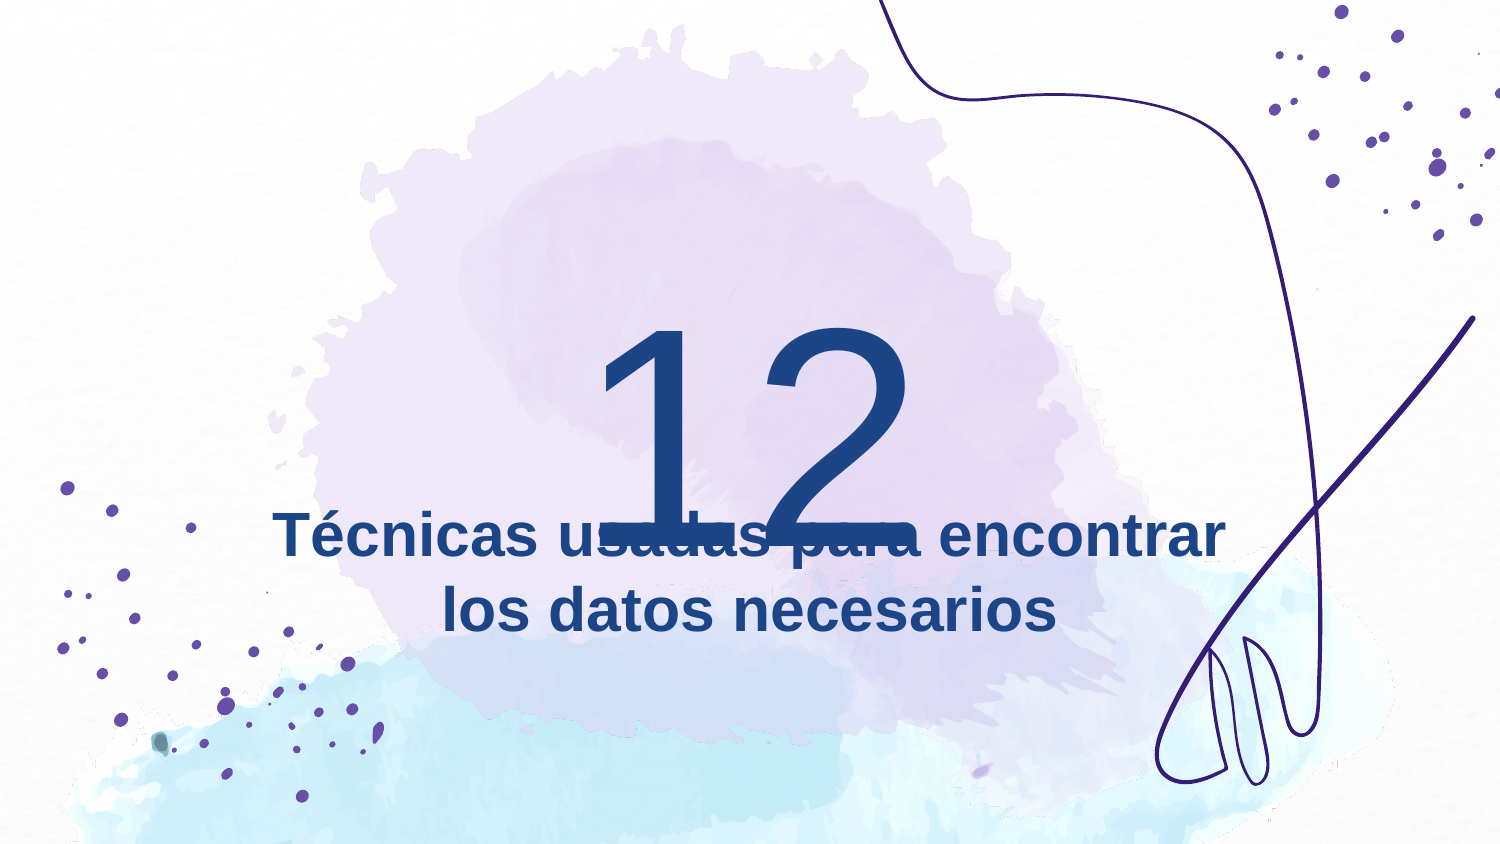

12
# Técnicas usadas para encontrar los datos necesarios